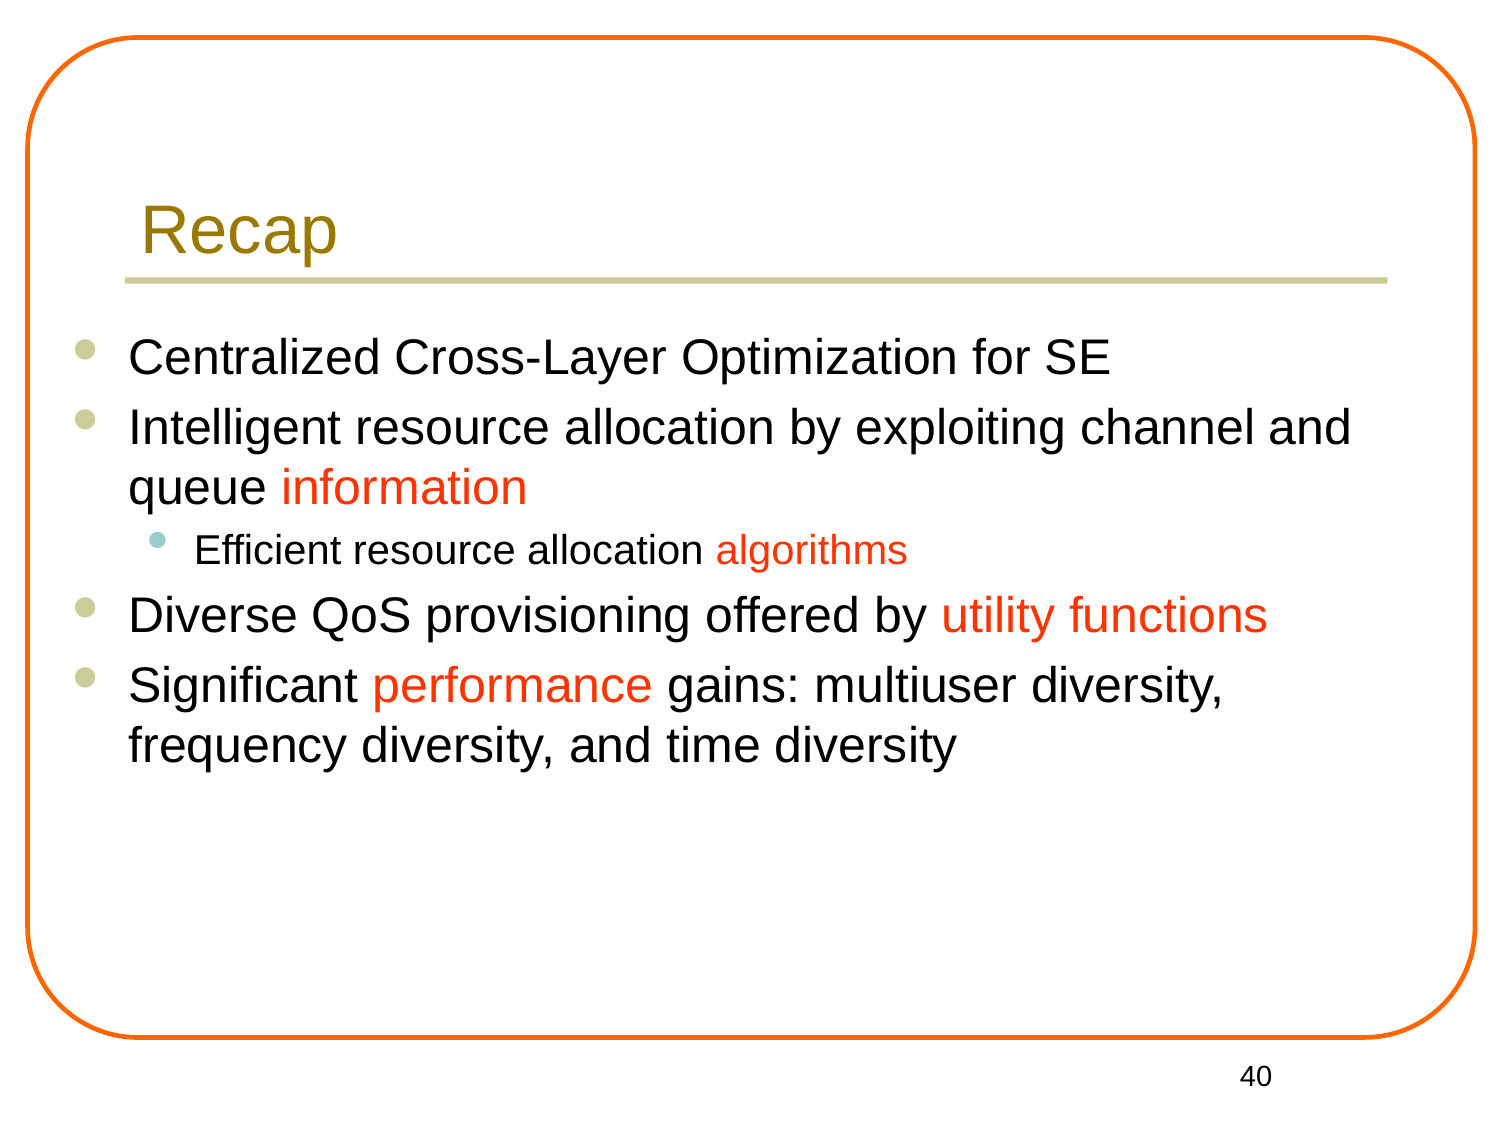

# Recap
Centralized Cross-Layer Optimization for SE
Intelligent resource allocation by exploiting channel and queue information
Efficient resource allocation algorithms
Diverse QoS provisioning offered by utility functions
Significant performance gains: multiuser diversity, frequency diversity, and time diversity
40